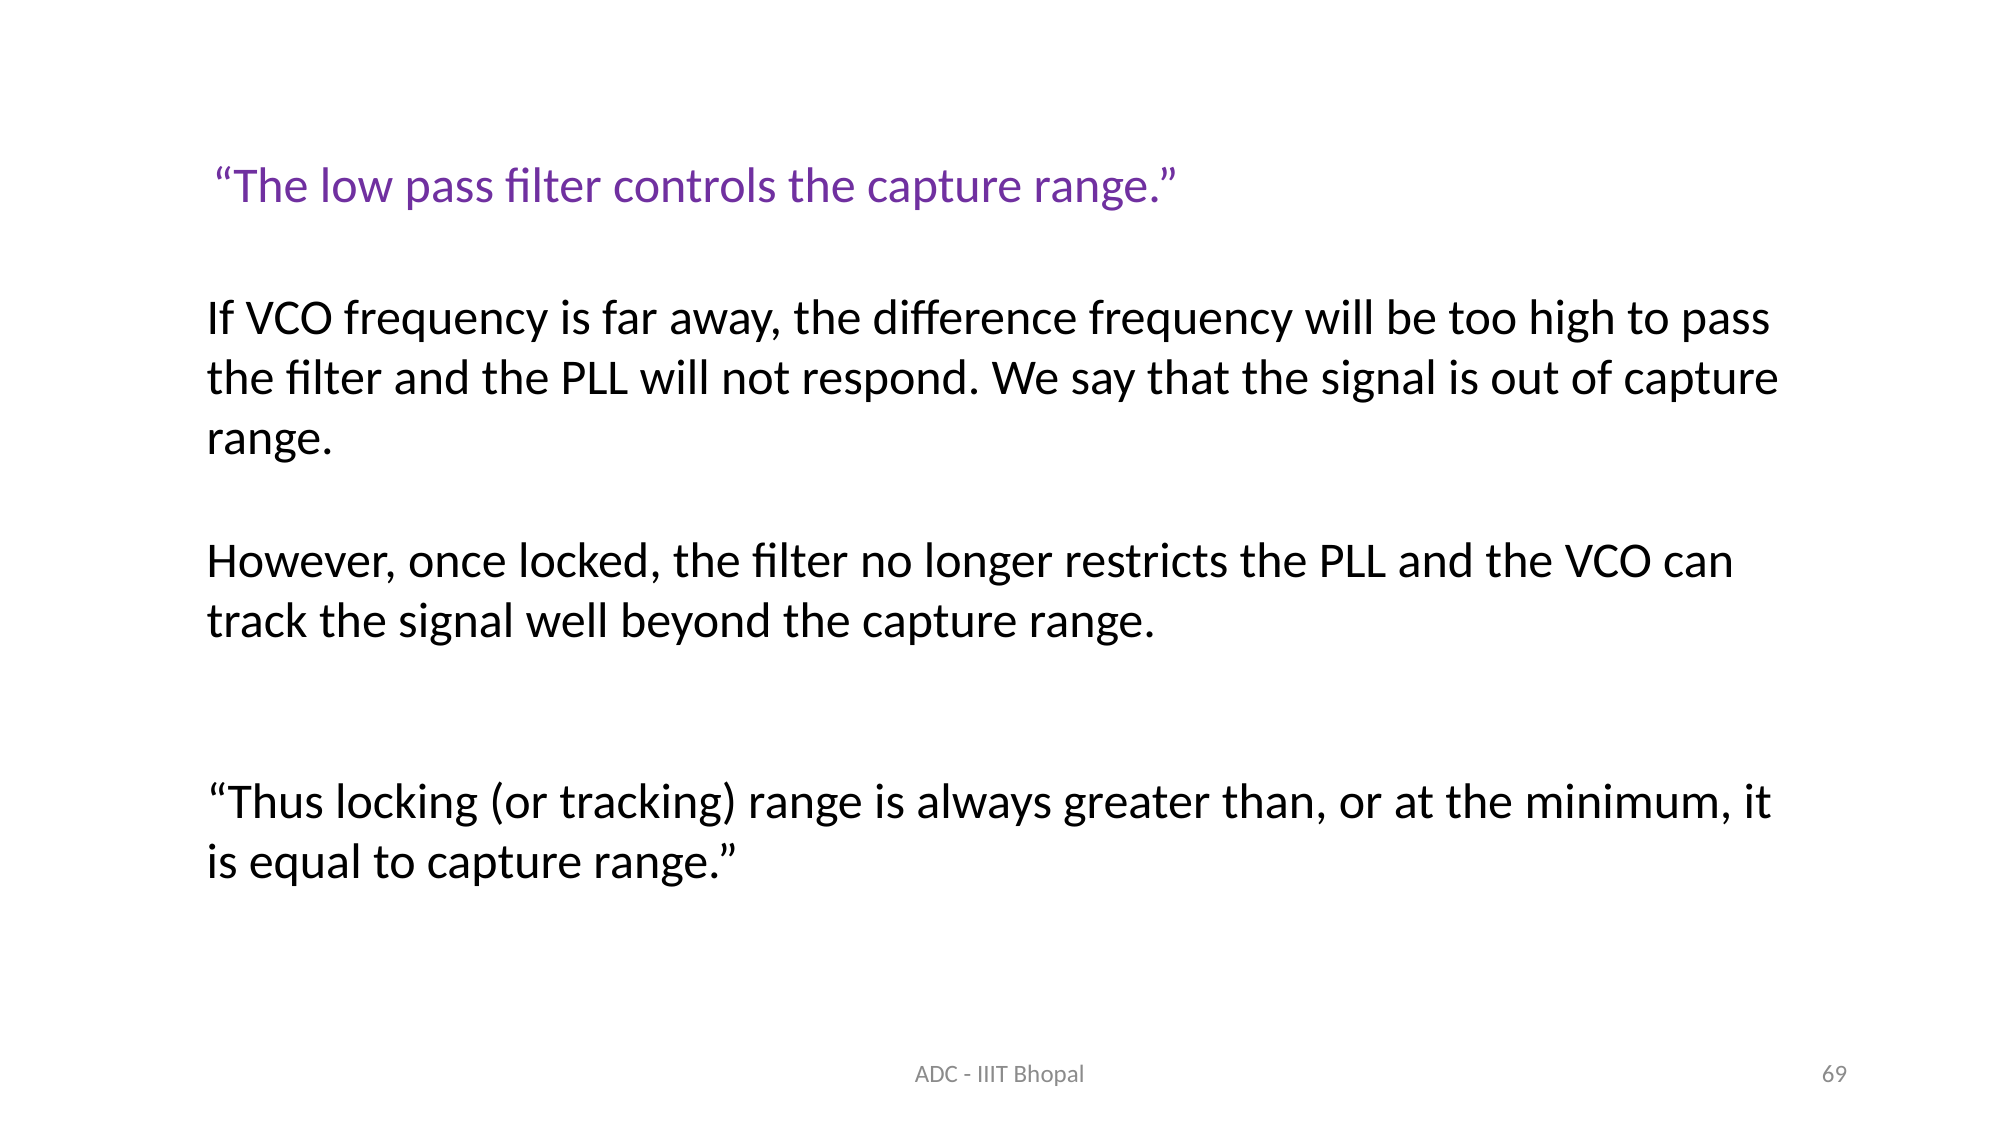

“The low pass filter controls the capture range.”
If VCO frequency is far away, the difference frequency will be too high to pass the filter and the PLL will not respond. We say that the signal is out of capture range.
However, once locked, the filter no longer restricts the PLL and the VCO can track the signal well beyond the capture range.
“Thus locking (or tracking) range is always greater than, or at the minimum, it is equal to capture range.”
ADC - IIIT Bhopal
69